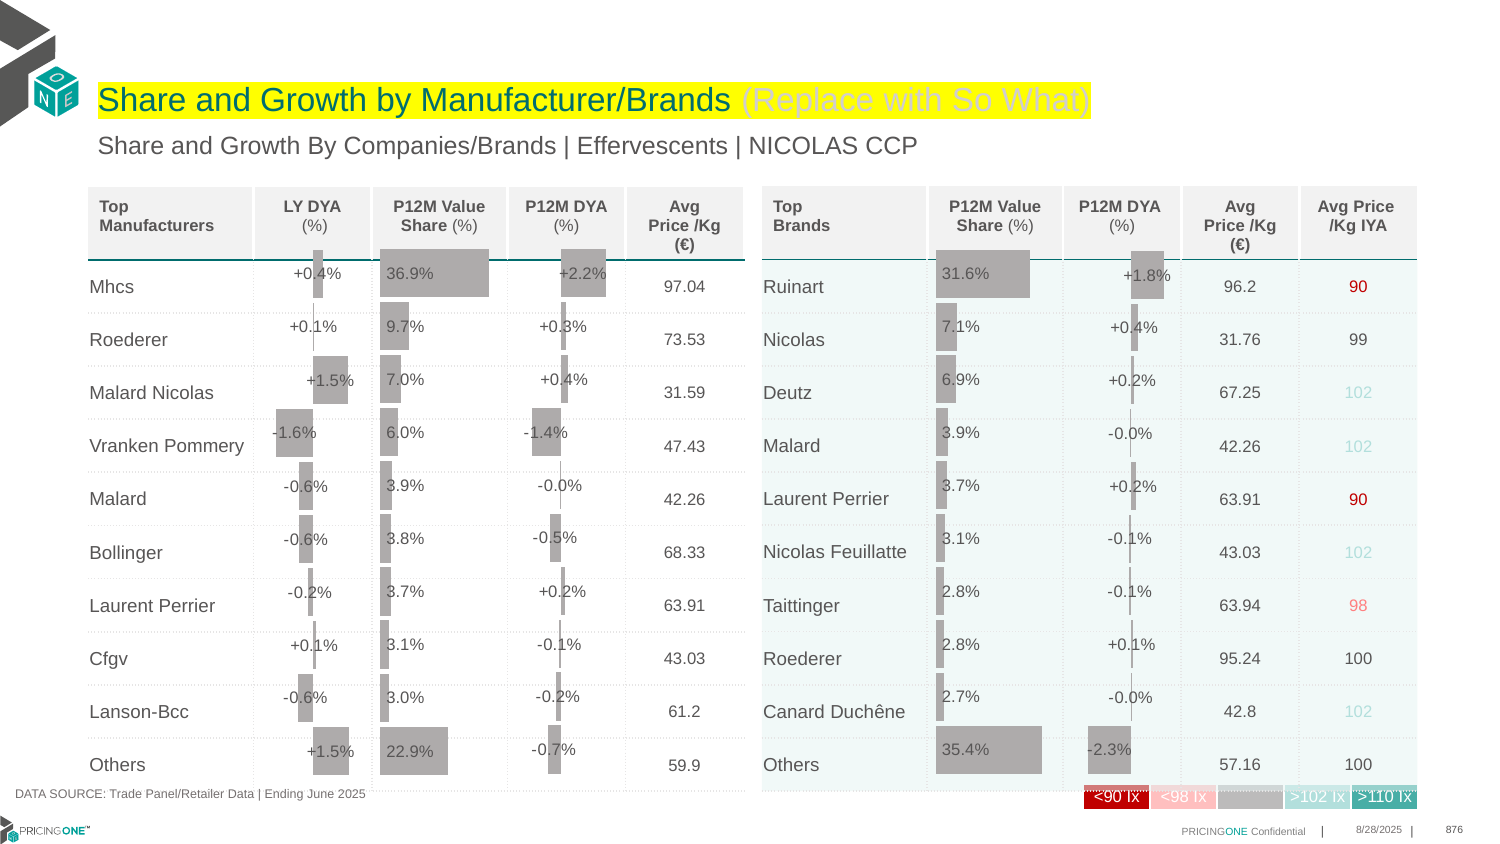

# Share and Growth by Manufacturer/Brands (Replace with So What)

Share and Growth By Companies/Brands | Effervescents | NICOLAS CCP
| Top Brands | P12M Value Share (%) | P12M DYA (%) | Avg Price /Kg (€) | Avg Price /Kg IYA |
| --- | --- | --- | --- | --- |
| Ruinart |  |  | 96.2 | 90 |
| Nicolas |  |  | 31.76 | 99 |
| Deutz |  |  | 67.25 | 102 |
| Malard |  |  | 42.26 | 102 |
| Laurent Perrier |  |  | 63.91 | 90 |
| Nicolas Feuillatte |  |  | 43.03 | 102 |
| Taittinger |  |  | 63.94 | 98 |
| Roederer |  |  | 95.24 | 100 |
| Canard Duchêne |  |  | 42.8 | 102 |
| Others |  |  | 57.16 | 100 |
| Top Manufacturers | LY DYA (%) | P12M Value Share (%) | P12M DYA (%) | Avg Price /Kg (€) |
| --- | --- | --- | --- | --- |
| Mhcs |  |  |  | 97.04 |
| Roederer |  |  |  | 73.53 |
| Malard Nicolas |  |  |  | 31.59 |
| Vranken Pommery |  |  |  | 47.43 |
| Malard |  |  |  | 42.26 |
| Bollinger |  |  |  | 68.33 |
| Laurent Perrier |  |  |  | 63.91 |
| Cfgv |  |  |  | 43.03 |
| Lanson-Bcc |  |  |  | 61.2 |
| Others |  |  |  | 59.9 |

### Chart

| Category | Share DYA P12M |
|---|---|
| None | 0.02173609754574579 |

### Chart

| Category | Value Share P12M |
|---|---|
| None | 0.3691107838245222 |

### Chart

| Category | Share DYA LY |
|---|---|
| None | 0.004163672166481613 |

### Chart

| Category | Value Share |
|---|---|
| None | 0.3162115061763353 |

### Chart

| Category | Share DYA |
|---|---|
| None | 0.017535855275565226 |
DATA SOURCE: Trade Panel/Retailer Data | Ending June 2025
| <90 Ix | <98 Ix |  | >102 Ix | >110 Ix |
| --- | --- | --- | --- | --- |

8/28/2025
876